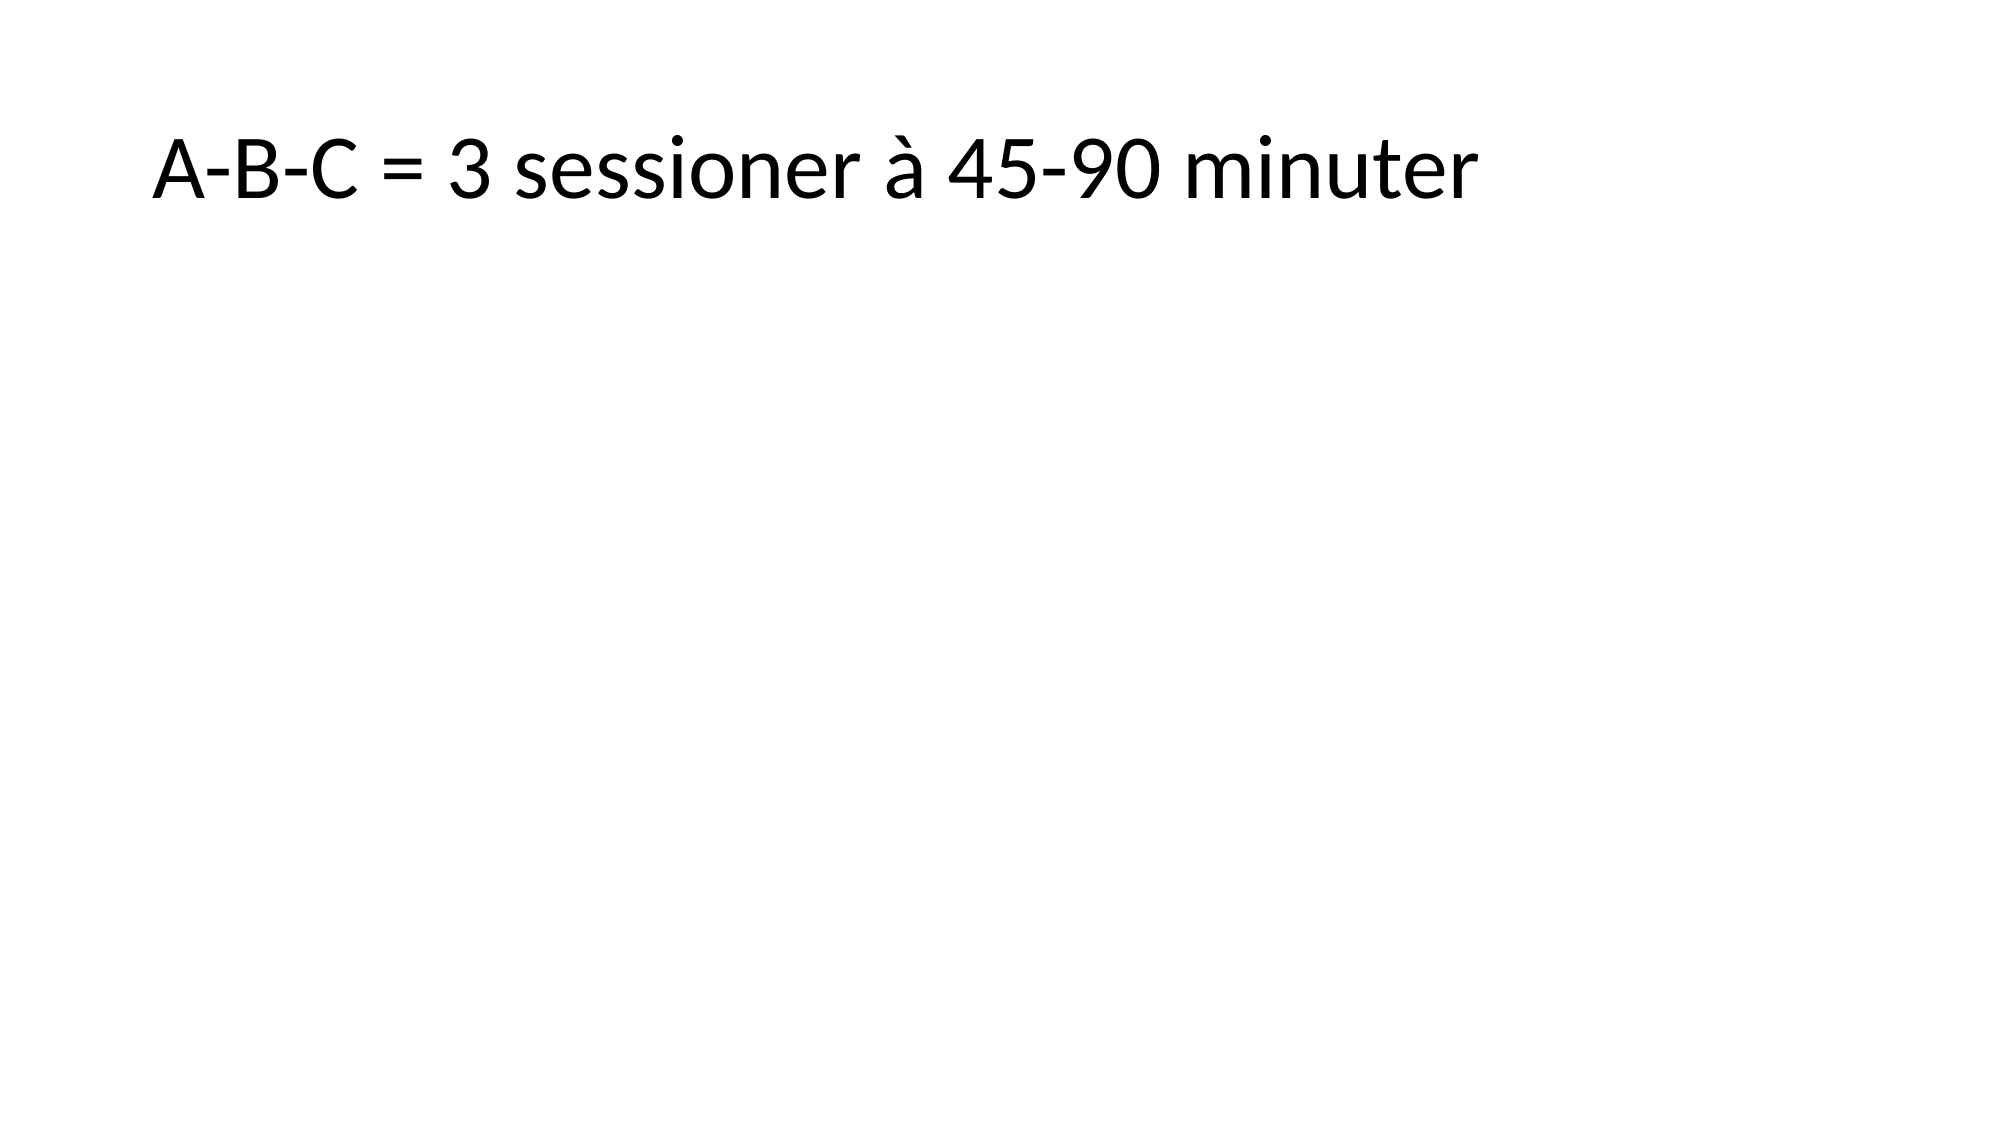

# A-B-C = 3 sessioner à 45-90 minuter